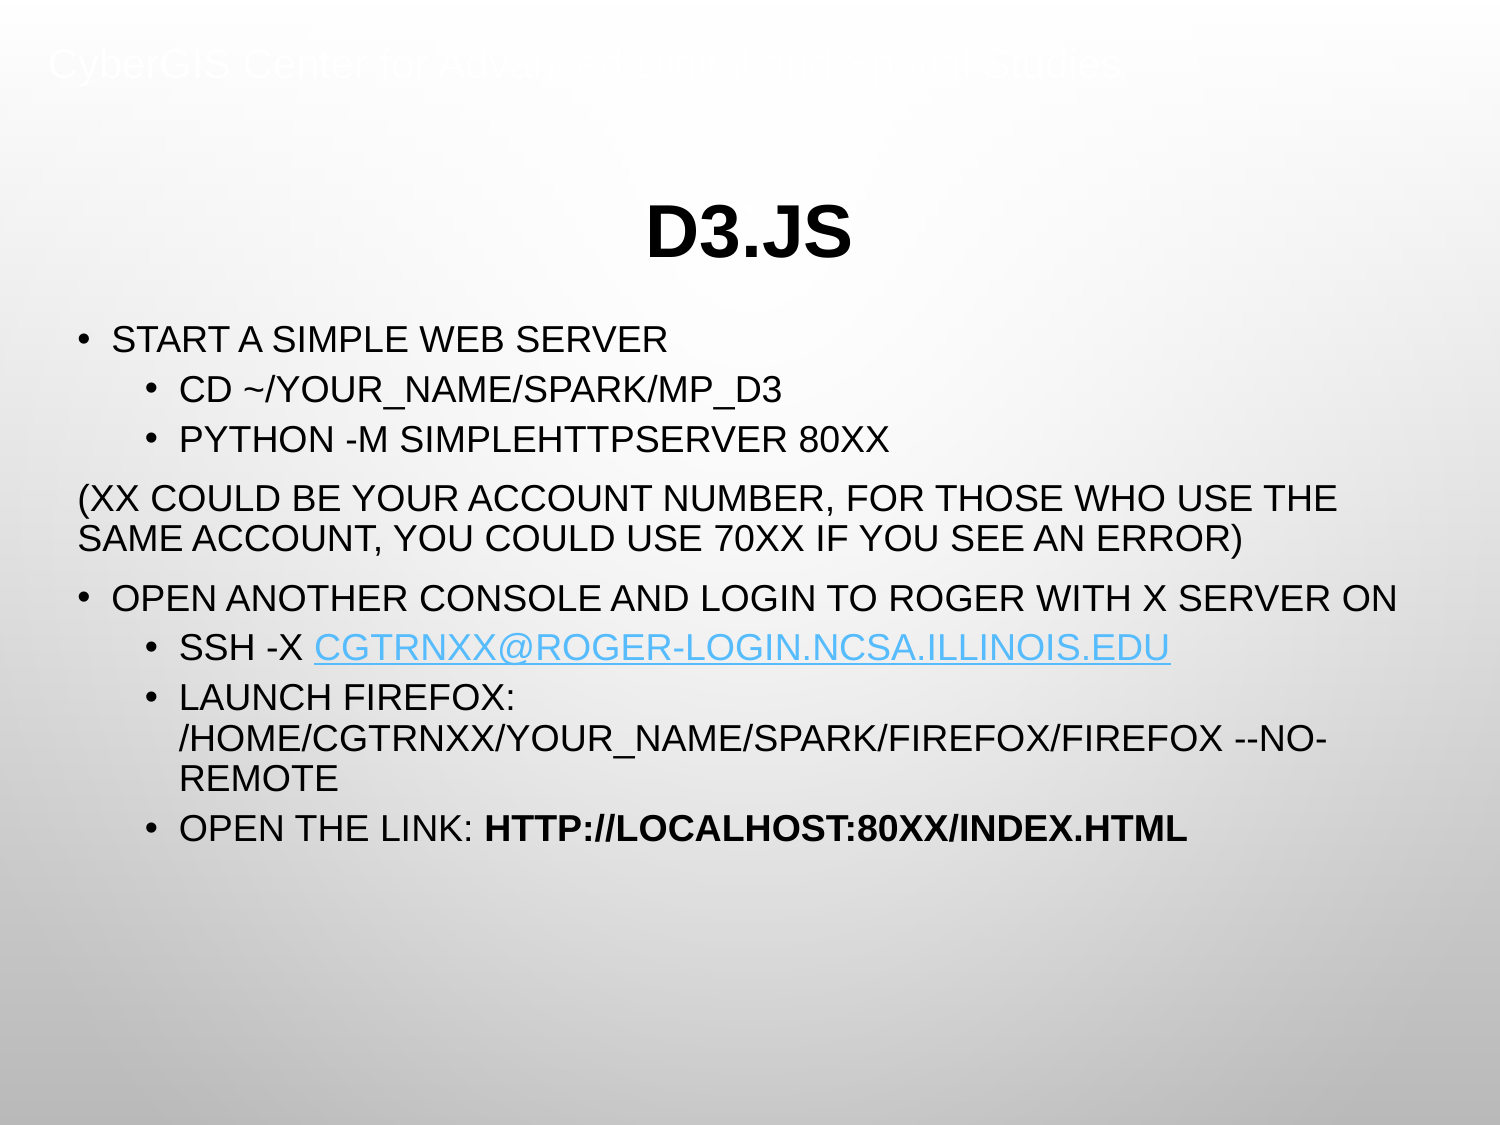

# D3.js
Start a simple web server
cd ~/your_name/spark/mp_d3
python -m SimpleHTTPServer 80xx
(xx could be your account number, for those who use the same account, you could use 70xx if you see an error)
Open another console and login to ROGER with X server on
ssh -X cgtrnxx@roger-login.ncsa.illinois.edu
launch firefox: /home/cgtrnxx/your_name/spark/firefox/firefox --no-remote
open the link: http://localhost:80xx/index.html